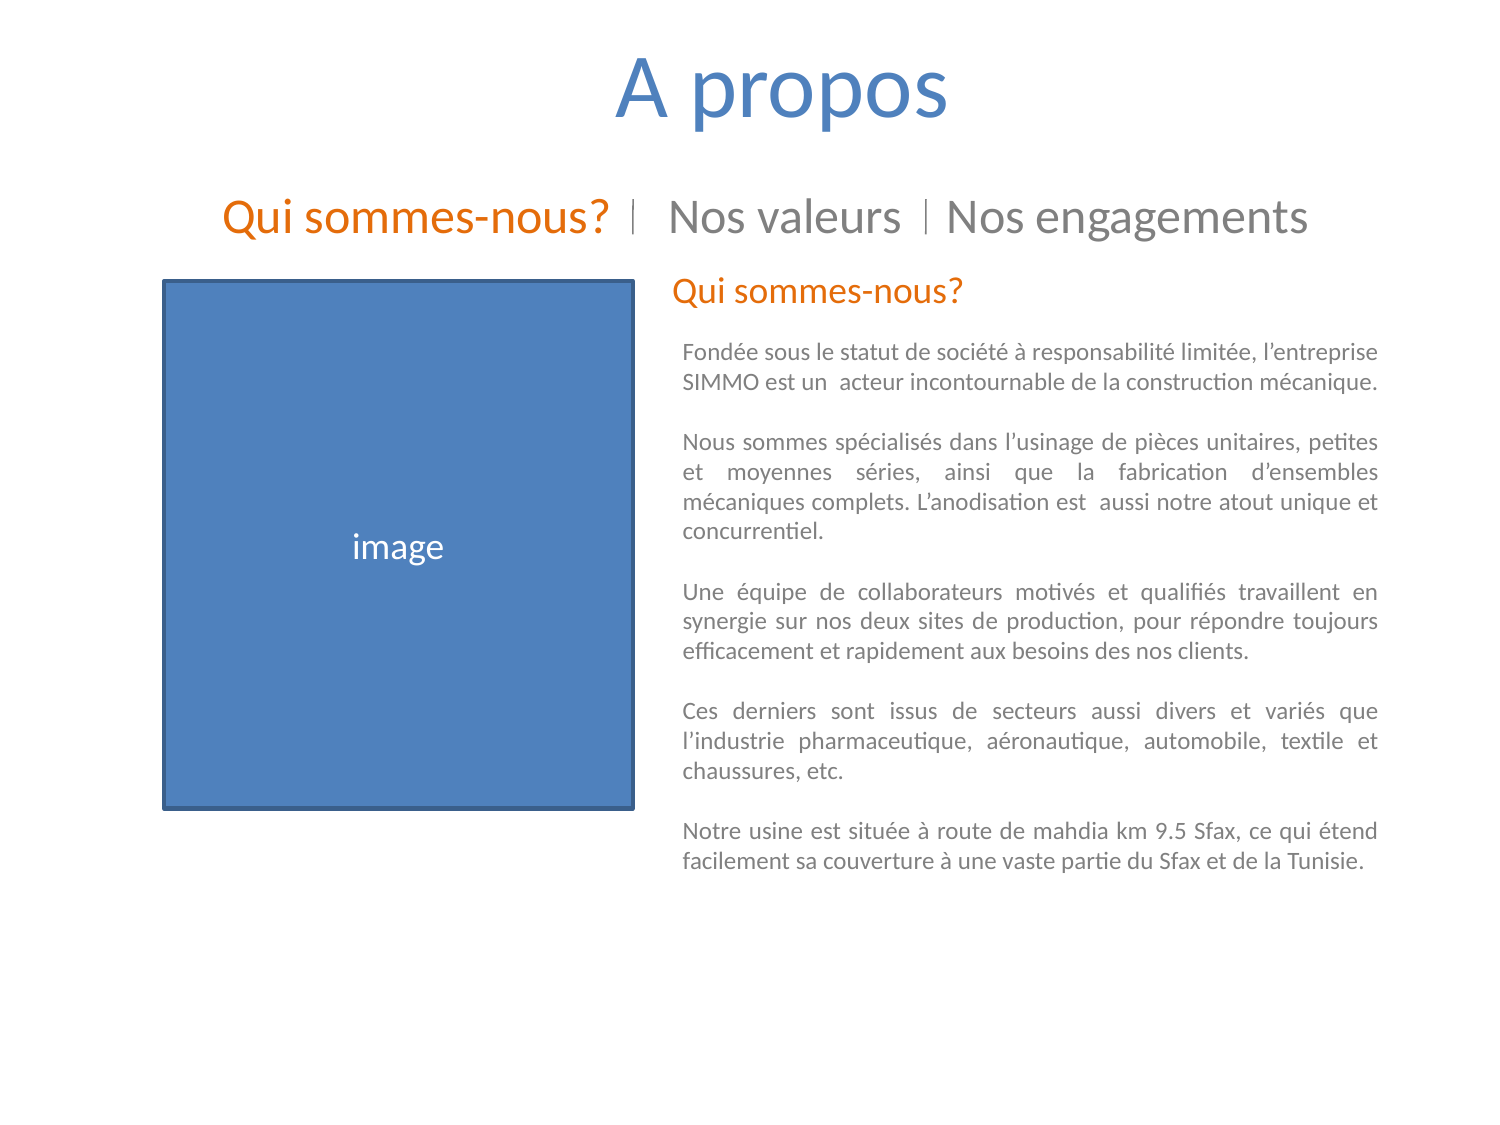

# A propos
        Qui sommes-nous?     Nos valeurs    Nos engagements
                                                Qui sommes-nous?

image
Fondée sous le statut de société à responsabilité limitée, l’entreprise SIMMO est un  acteur incontournable de la construction mécanique.

Nous sommes spécialisés dans l’usinage de pièces unitaires, petites et moyennes séries, ainsi que la fabrication d’ensembles mécaniques complets. L’anodisation est  aussi notre atout unique et concurrentiel.

Une équipe de collaborateurs motivés et qualifiés travaillent en synergie sur nos deux sites de production, pour répondre toujours efficacement et rapidement aux besoins des nos clients.

Ces derniers sont issus de secteurs aussi divers et variés que l’industrie pharmaceutique, aéronautique, automobile, textile et chaussures, etc.

Notre usine est située à route de mahdia km 9.5 Sfax, ce qui étend facilement sa couverture à une vaste partie du Sfax et de la Tunisie.